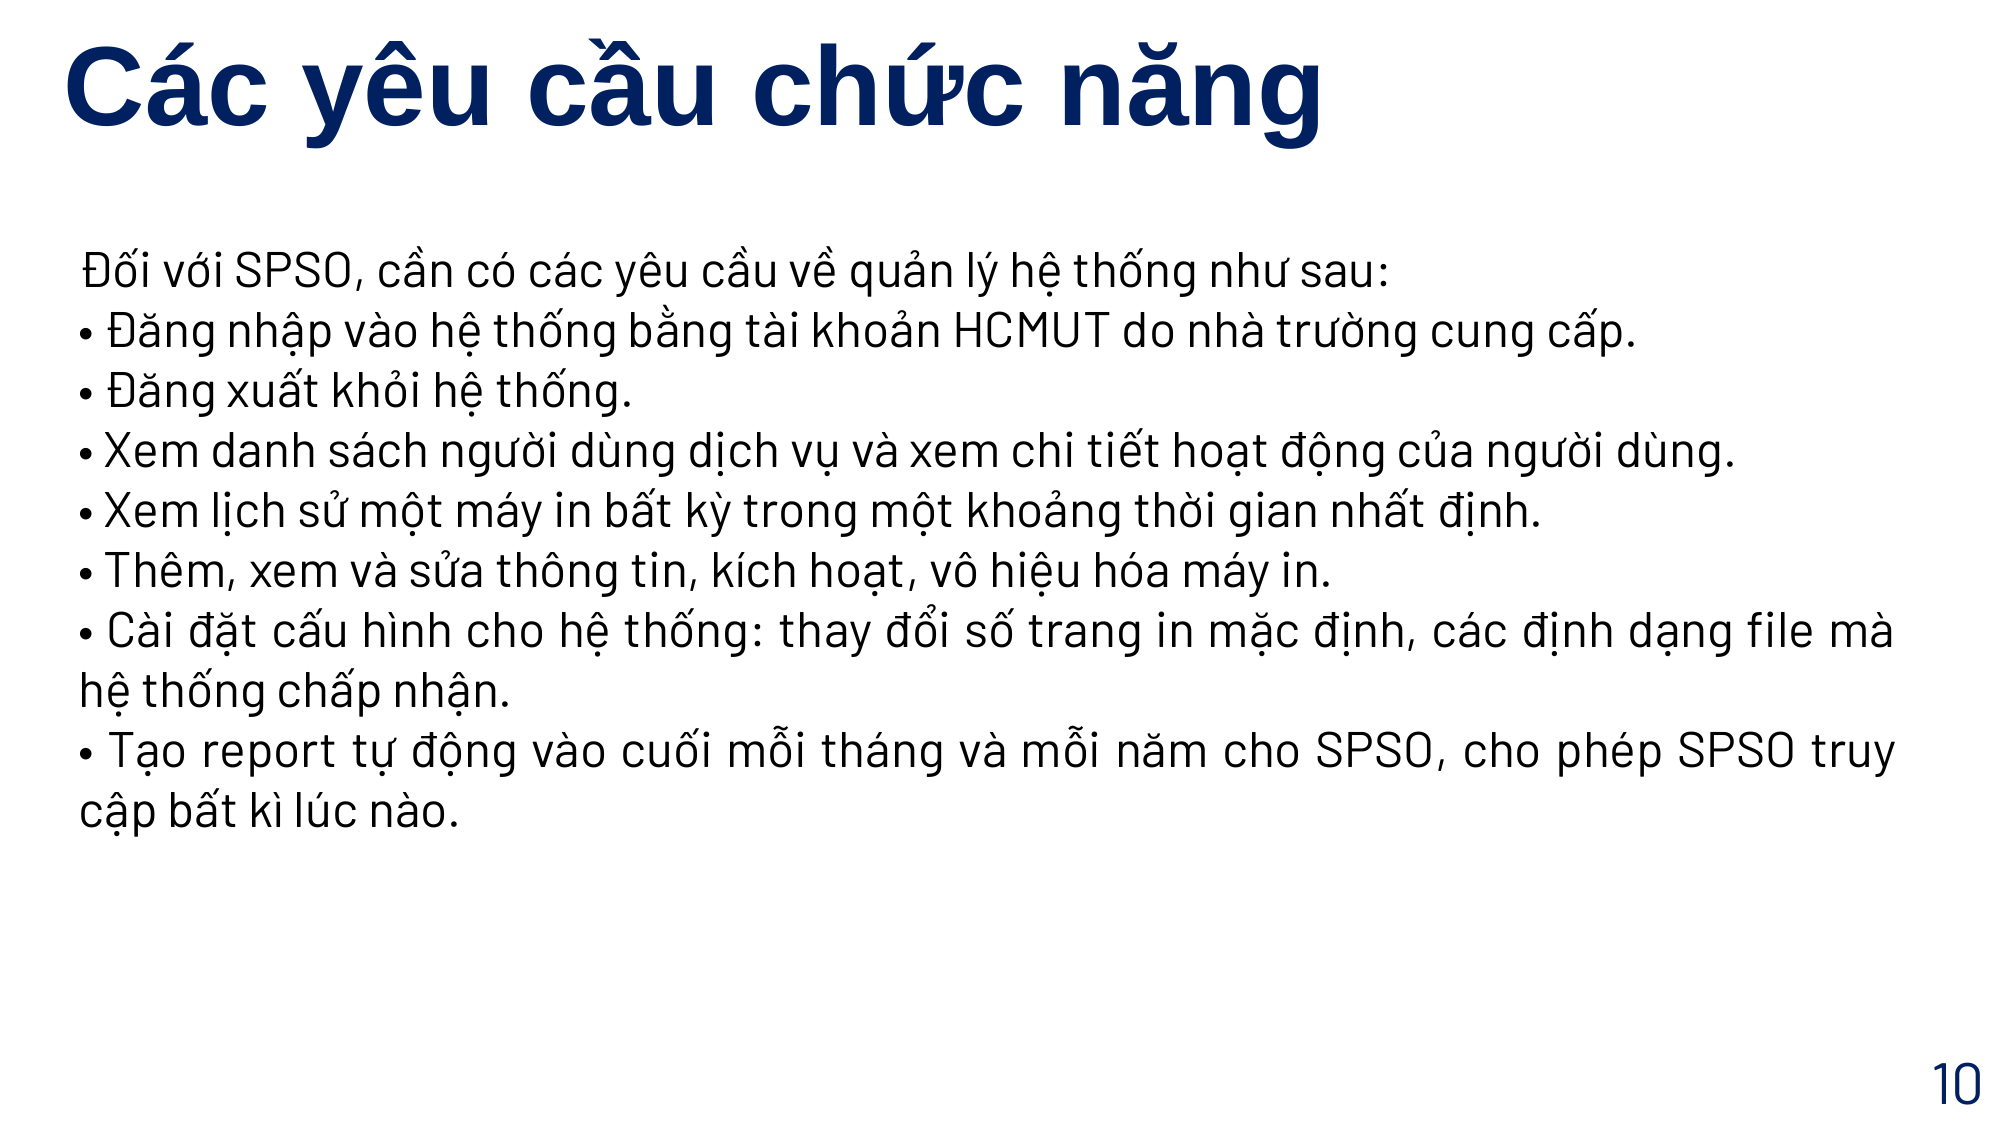

Các yêu cầu chức năng
Đối với SPSO, cần có các yêu cầu về quản lý hệ thống như sau:
• Đăng nhập vào hệ thống bằng tài khoản HCMUT do nhà trường cung cấp.
• Đăng xuất khỏi hệ thống.
• Xem danh sách người dùng dịch vụ và xem chi tiết hoạt động của người dùng.
• Xem lịch sử một máy in bất kỳ trong một khoảng thời gian nhất định.
• Thêm, xem và sửa thông tin, kích hoạt, vô hiệu hóa máy in.
• Cài đặt cấu hình cho hệ thống: thay đổi số trang in mặc định, các định dạng file mà hệ thống chấp nhận.
• Tạo report tự động vào cuối mỗi tháng và mỗi năm cho SPSO, cho phép SPSO truy cập bất kì lúc nào.
10